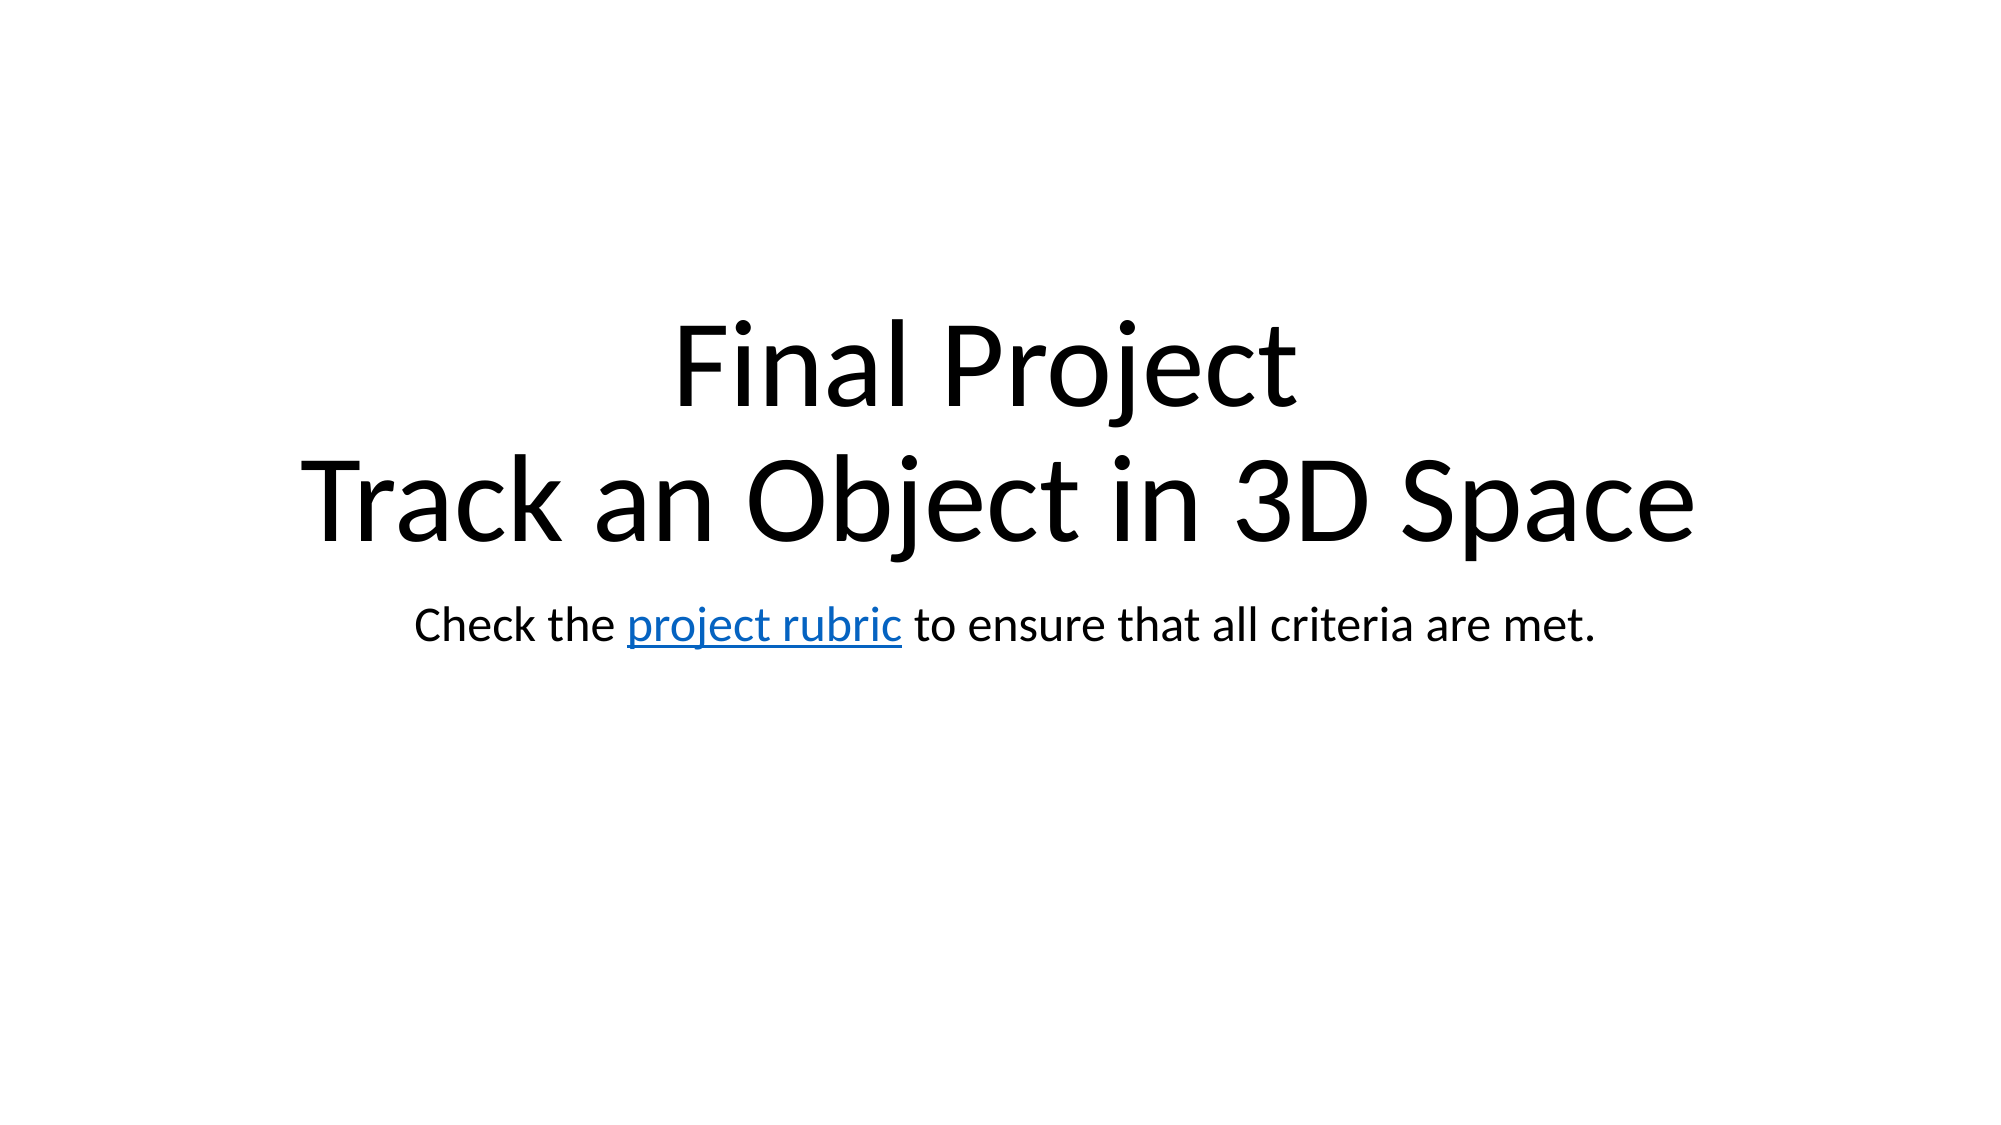

# Final Project Track an Object in 3D Space
 Check the project rubric to ensure that all criteria are met.